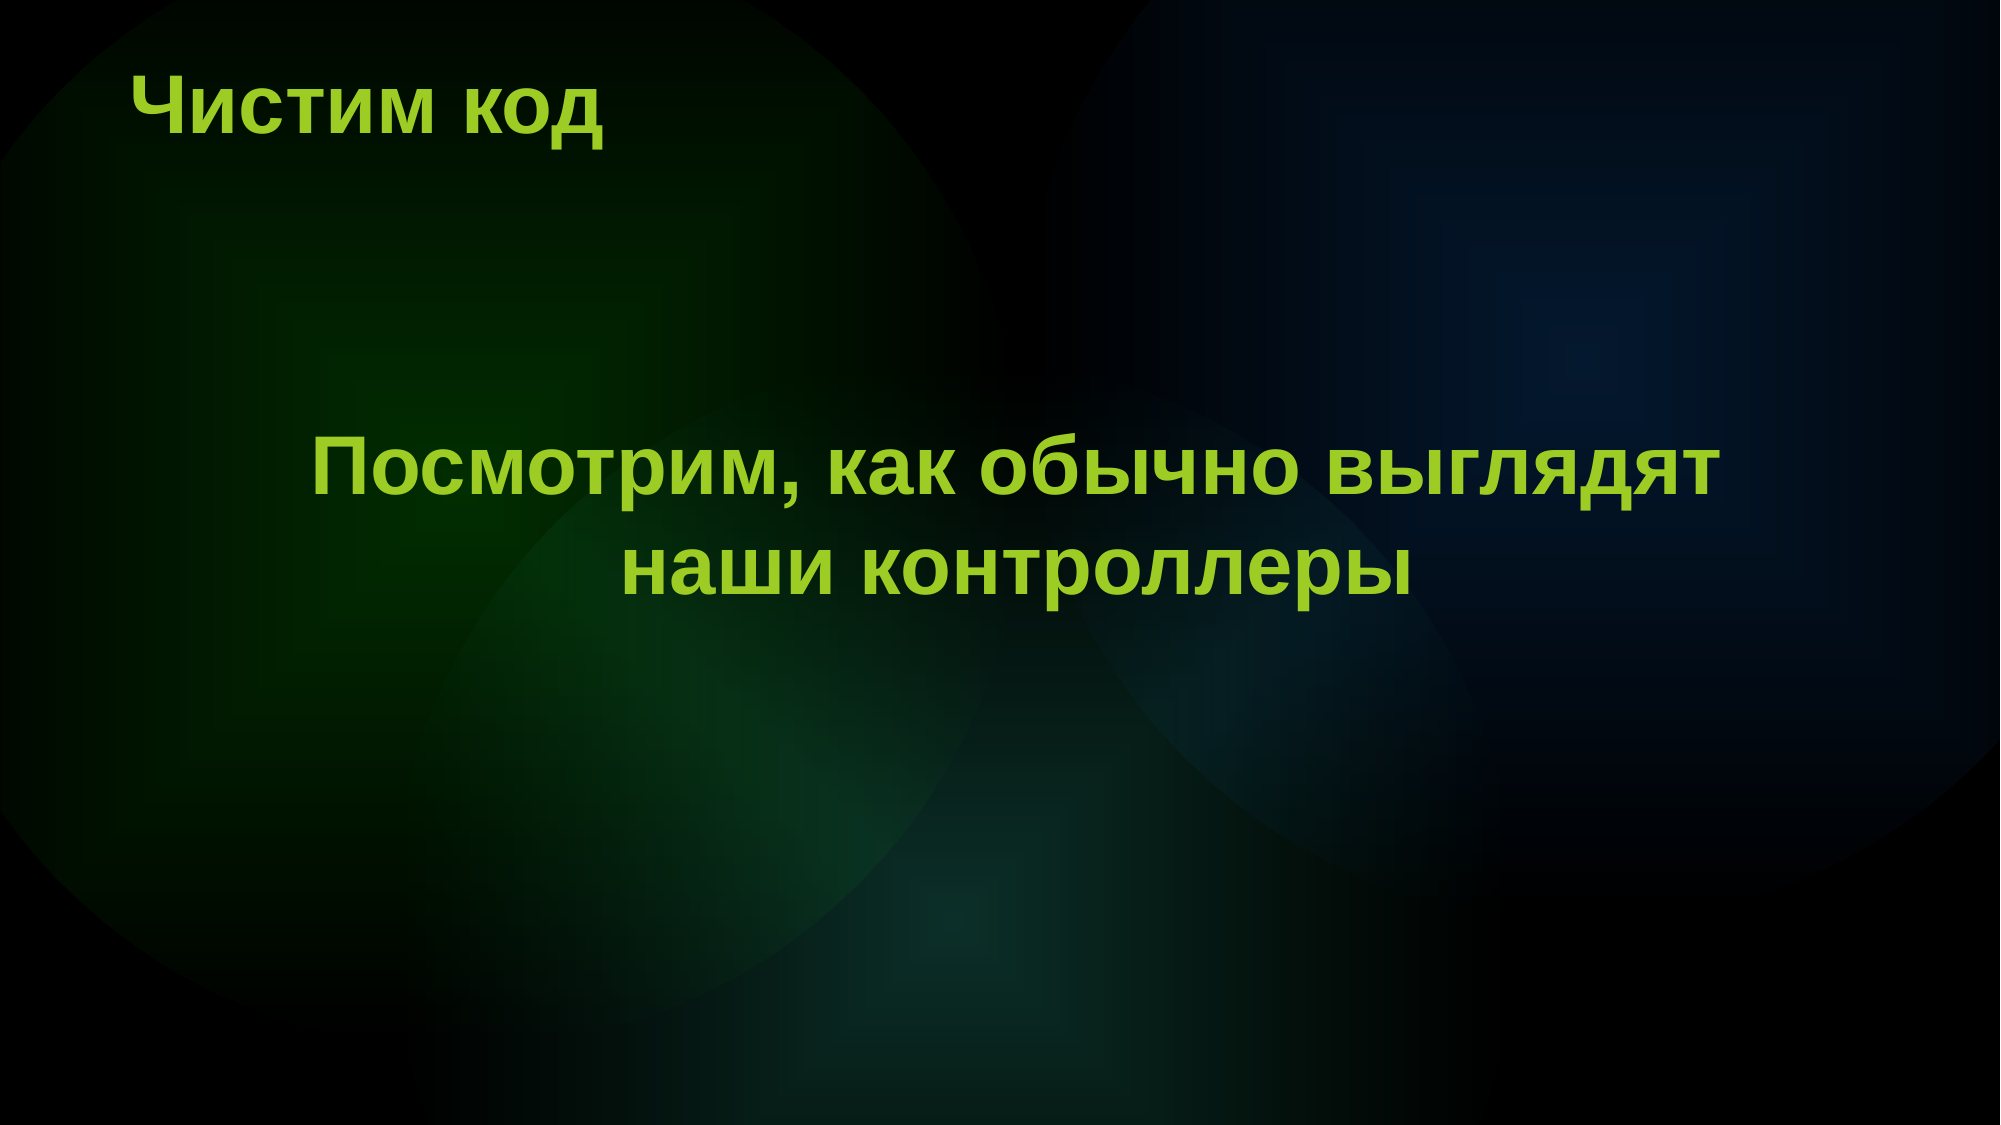

Чистим код
Посмотрим, как обычно выглядят наши контроллеры